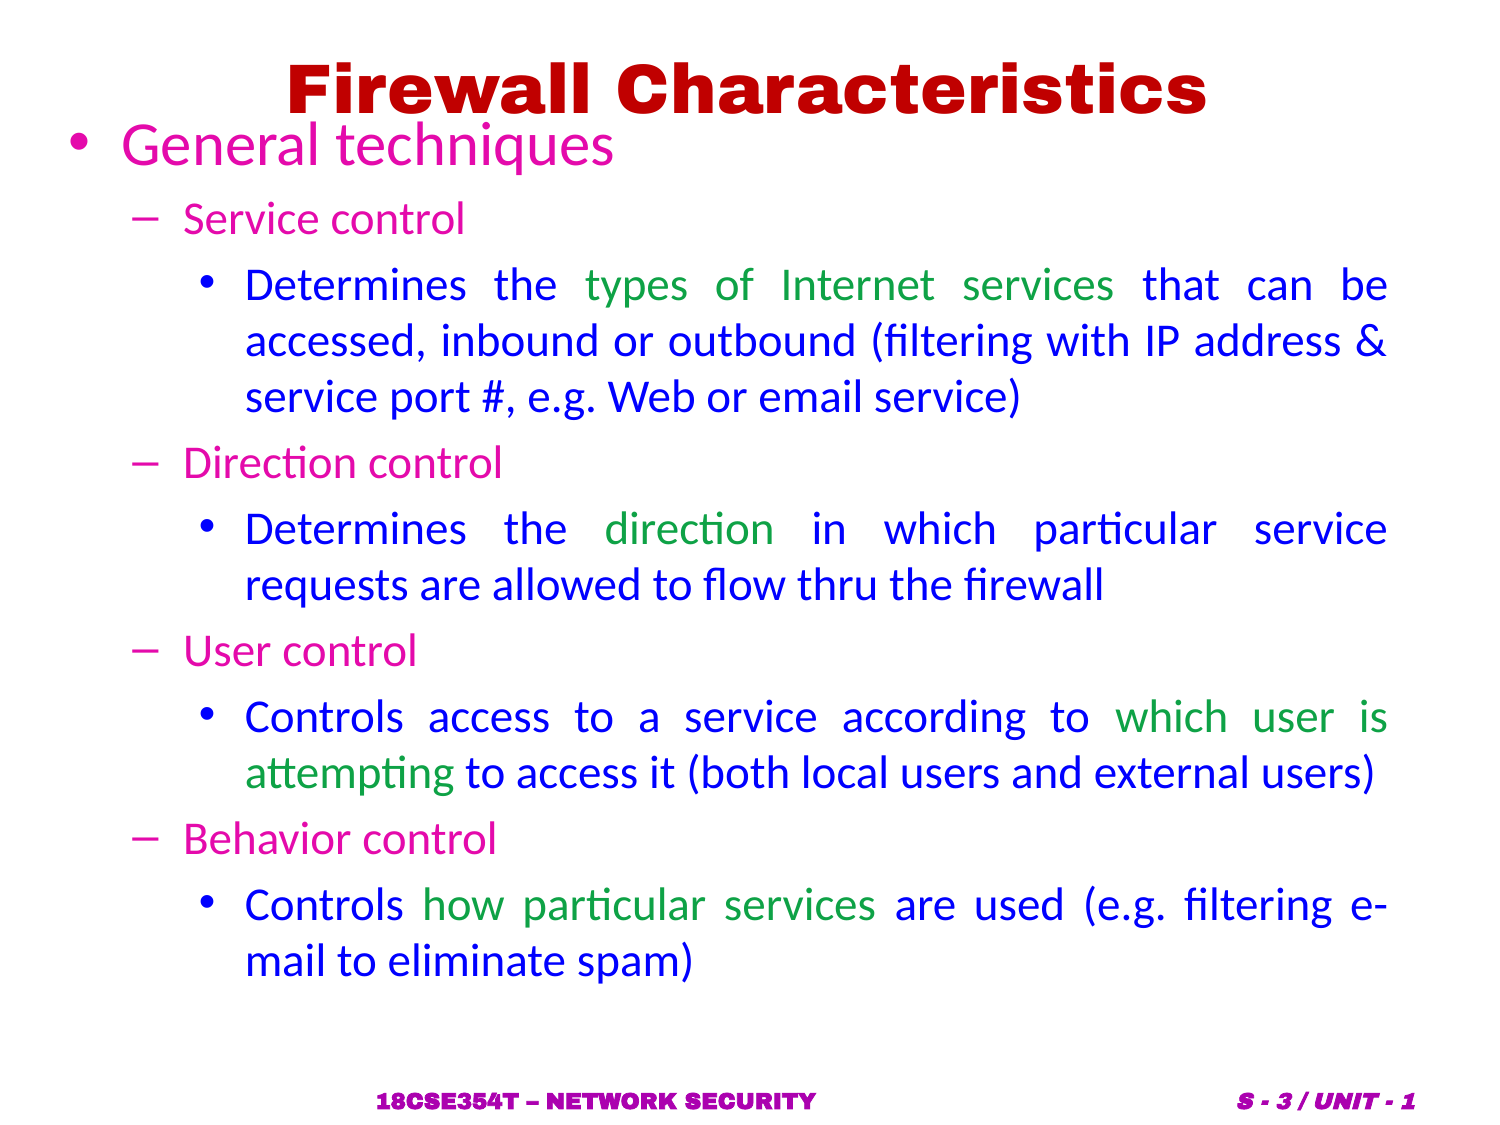

# Firewall Characteristics
General techniques
Service control
Determines the types of Internet services that can be accessed, inbound or outbound (filtering with IP address & service port #, e.g. Web or email service)
Direction control
Determines the direction in which particular service requests are allowed to flow thru the firewall
User control
Controls access to a service according to which user is attempting to access it (both local users and external users)
Behavior control
Controls how particular services are used (e.g. filtering e-mail to eliminate spam)
                                18CSE354T – NETWORK SECURITY                                                      S - 3 / UNIT - 1